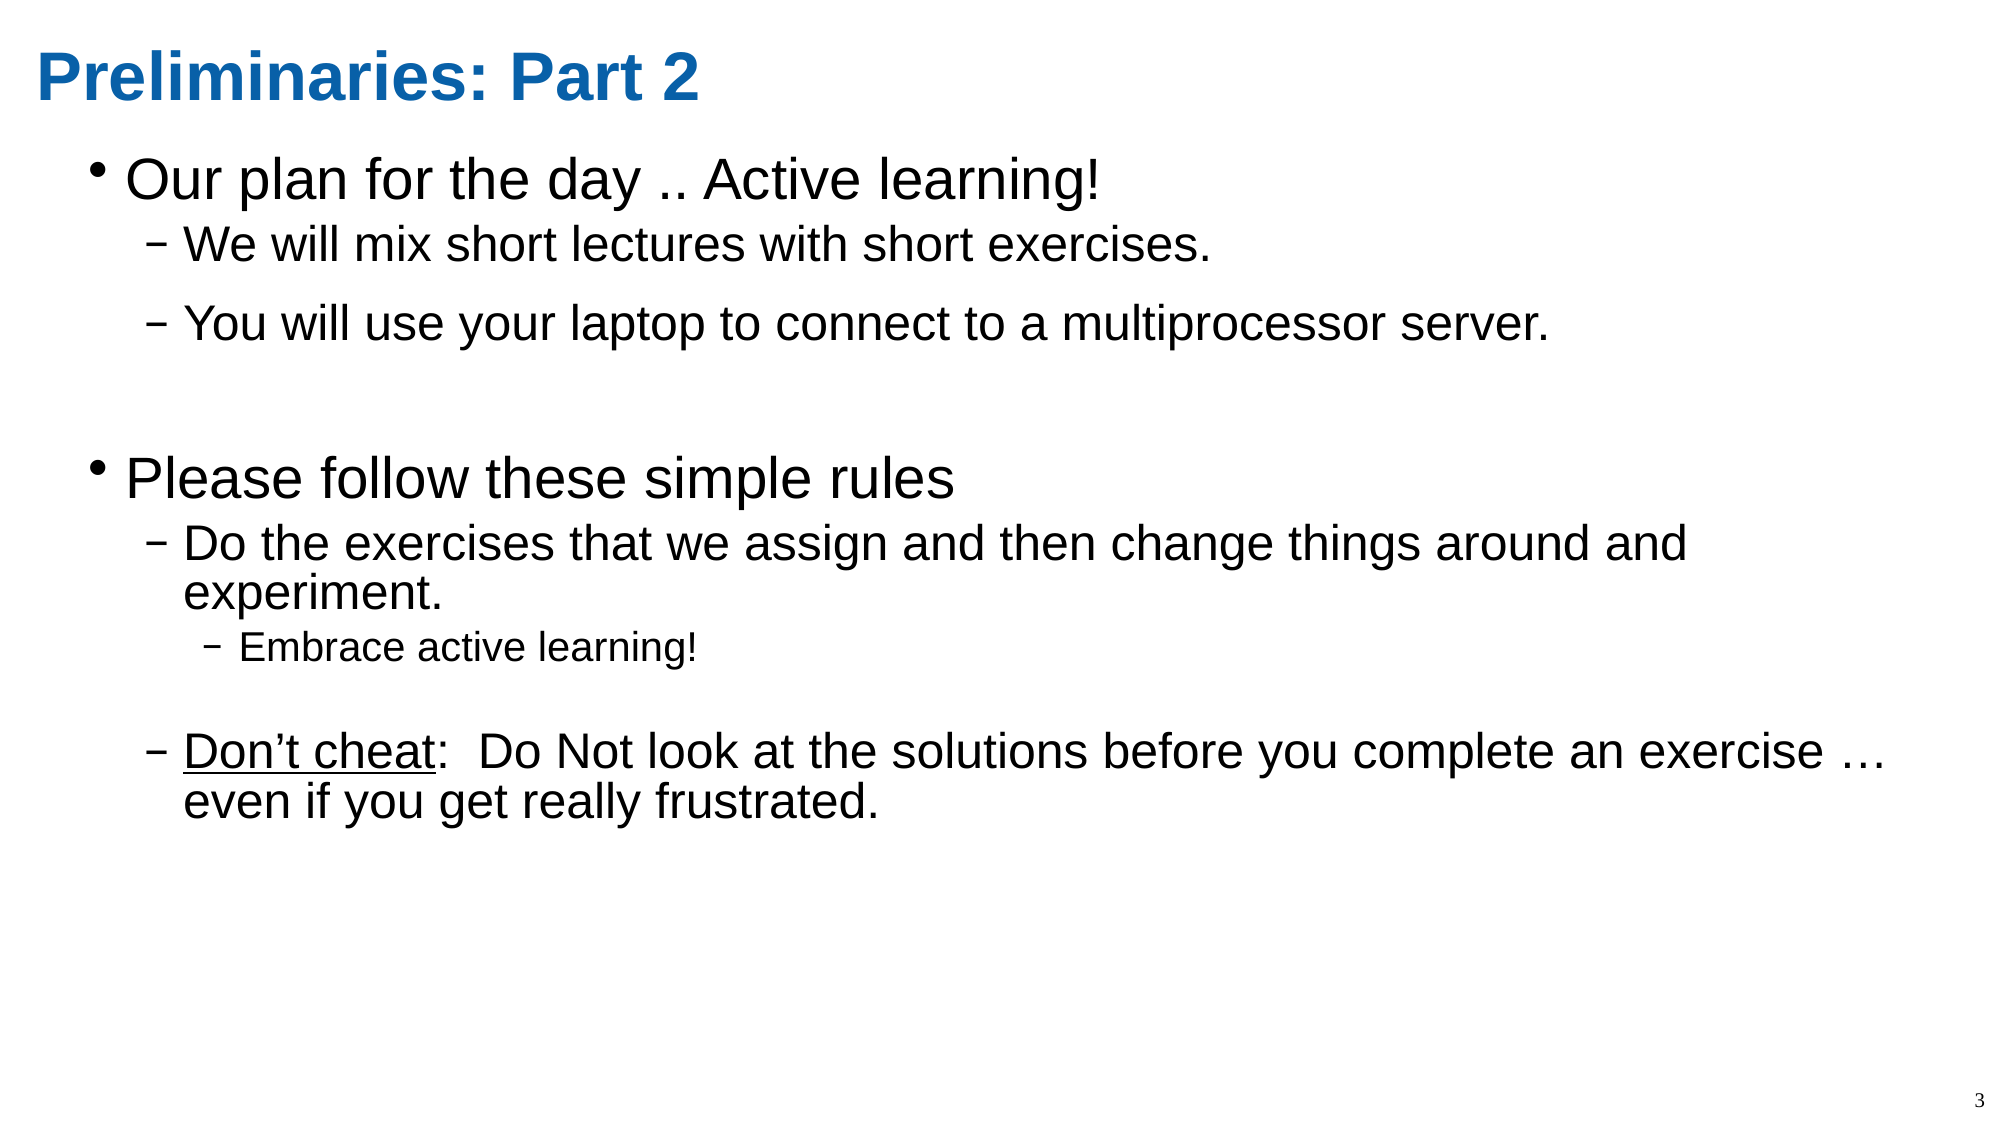

# Preliminaries: Part 2
Our plan for the day .. Active learning!
We will mix short lectures with short exercises.

You will use your laptop to connect to a multiprocessor server.

Please follow these simple rules
Do the exercises that we assign and then change things around and experiment.
Embrace active learning!

Don’t cheat:  Do Not look at the solutions before you complete an exercise … even if you get really frustrated.
3